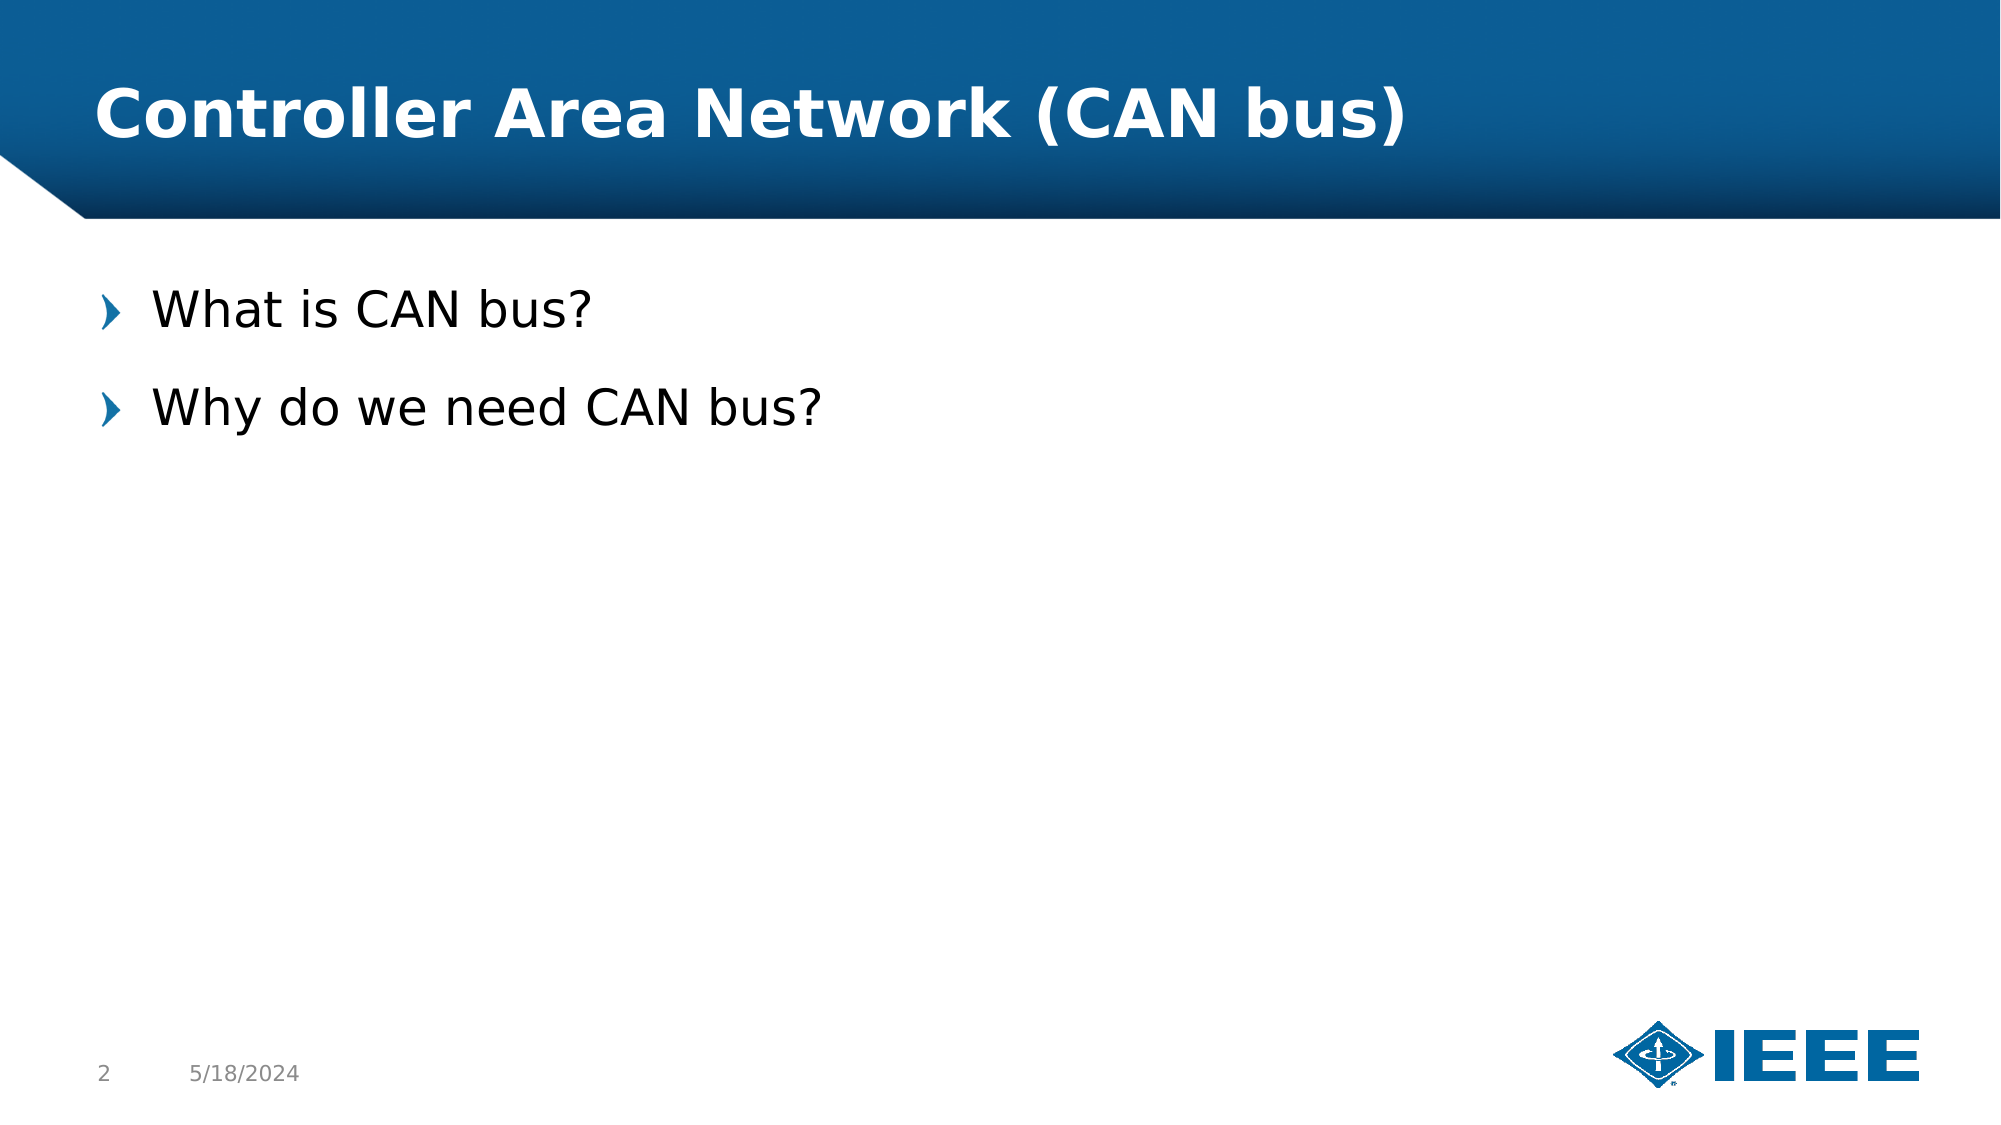

# Controller Area Network (CAN bus)
What is CAN bus?
Why do we need CAN bus?
2
5/18/2024